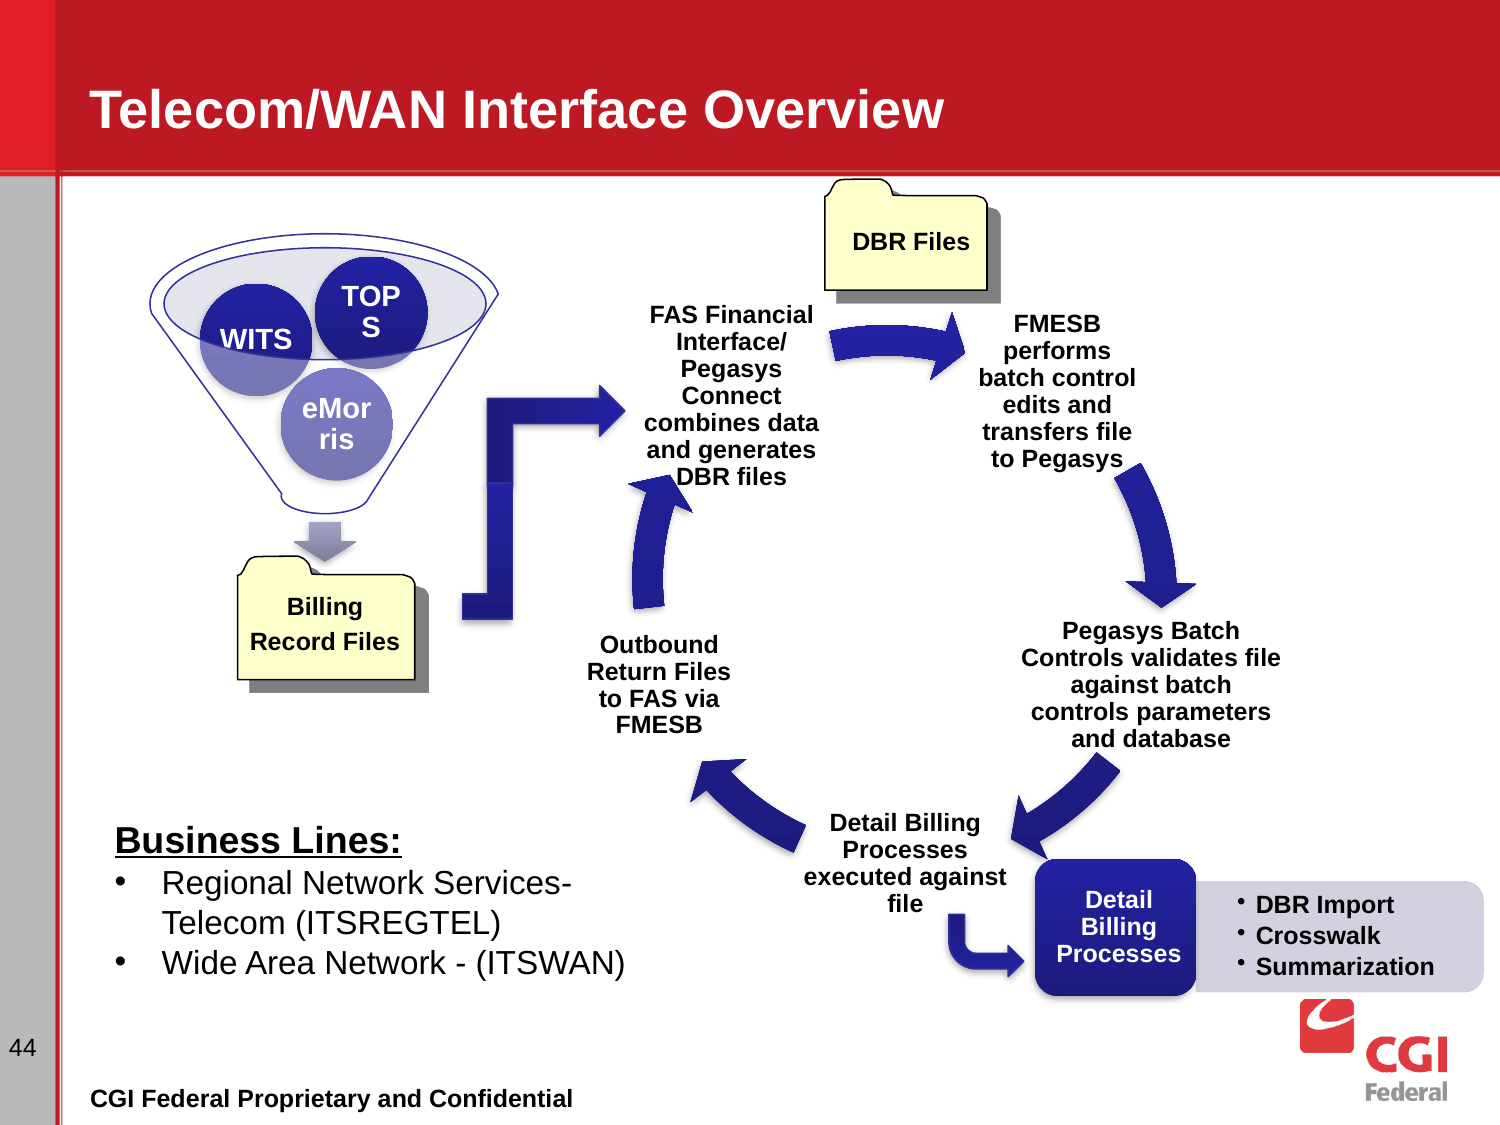

# Telecom/WAN Interface Overview

Billing
Record Files
eMorris
WITS
TOPS
DBR Files
FMESB performs batch control edits and transfers file to Pegasys
Pegasys Batch Controls validates file against batch controls parameters and database
Detail Billing Processes executed against file
Outbound Return Files to FAS via FMESB
FAS Financial Interface/ Pegasys Connect combines data and generates DBR files

Business Lines:
Regional Network Services-Telecom (ITSREGTEL)
Wide Area Network - (ITSWAN)
DBR Import
Crosswalk
Summarization
Detail Billing Processes

44
CGI Federal Proprietary and Confidential